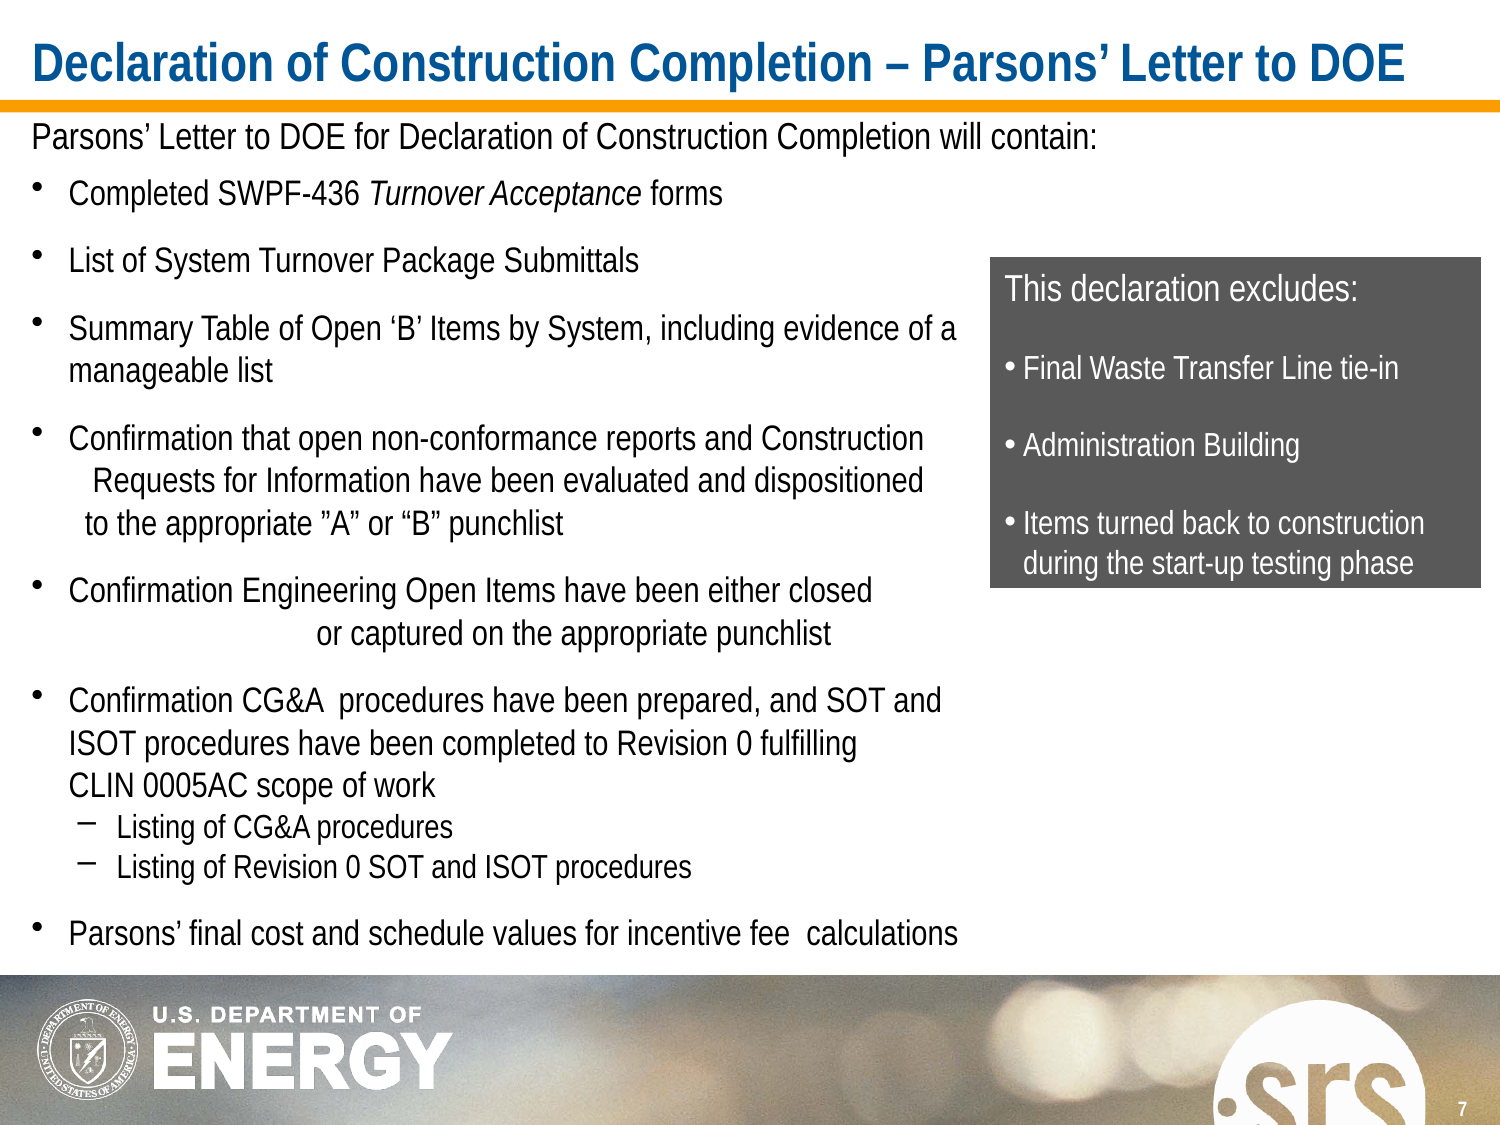

# Declaration of Construction Completion – Parsons’ Letter to DOE
Parsons’ Letter to DOE for Declaration of Construction Completion will contain:
Completed SWPF-436 Turnover Acceptance forms
List of System Turnover Package Submittals
Summary Table of Open ‘B’ Items by System, including evidence of a manageable list
Confirmation that open non-conformance reports and Construction                           Requests for Information have been evaluated and dispositioned                          to the appropriate ”A” or “B” punchlist
Confirmation Engineering Open Items have been either closed                                                             or captured on the appropriate punchlist
Confirmation CG&A  procedures have been prepared, and SOT and
ISOT procedures have been completed to Revision 0 fulfilling
CLIN 0005AC scope of work
Listing of CG&A procedures
Listing of Revision 0 SOT and ISOT procedures
Parsons’ final cost and schedule values for incentive fee  calculations

This declaration excludes:
Final Waste Transfer Line tie-in
Administration Building
Items turned back to construction during the start-up testing phase
7